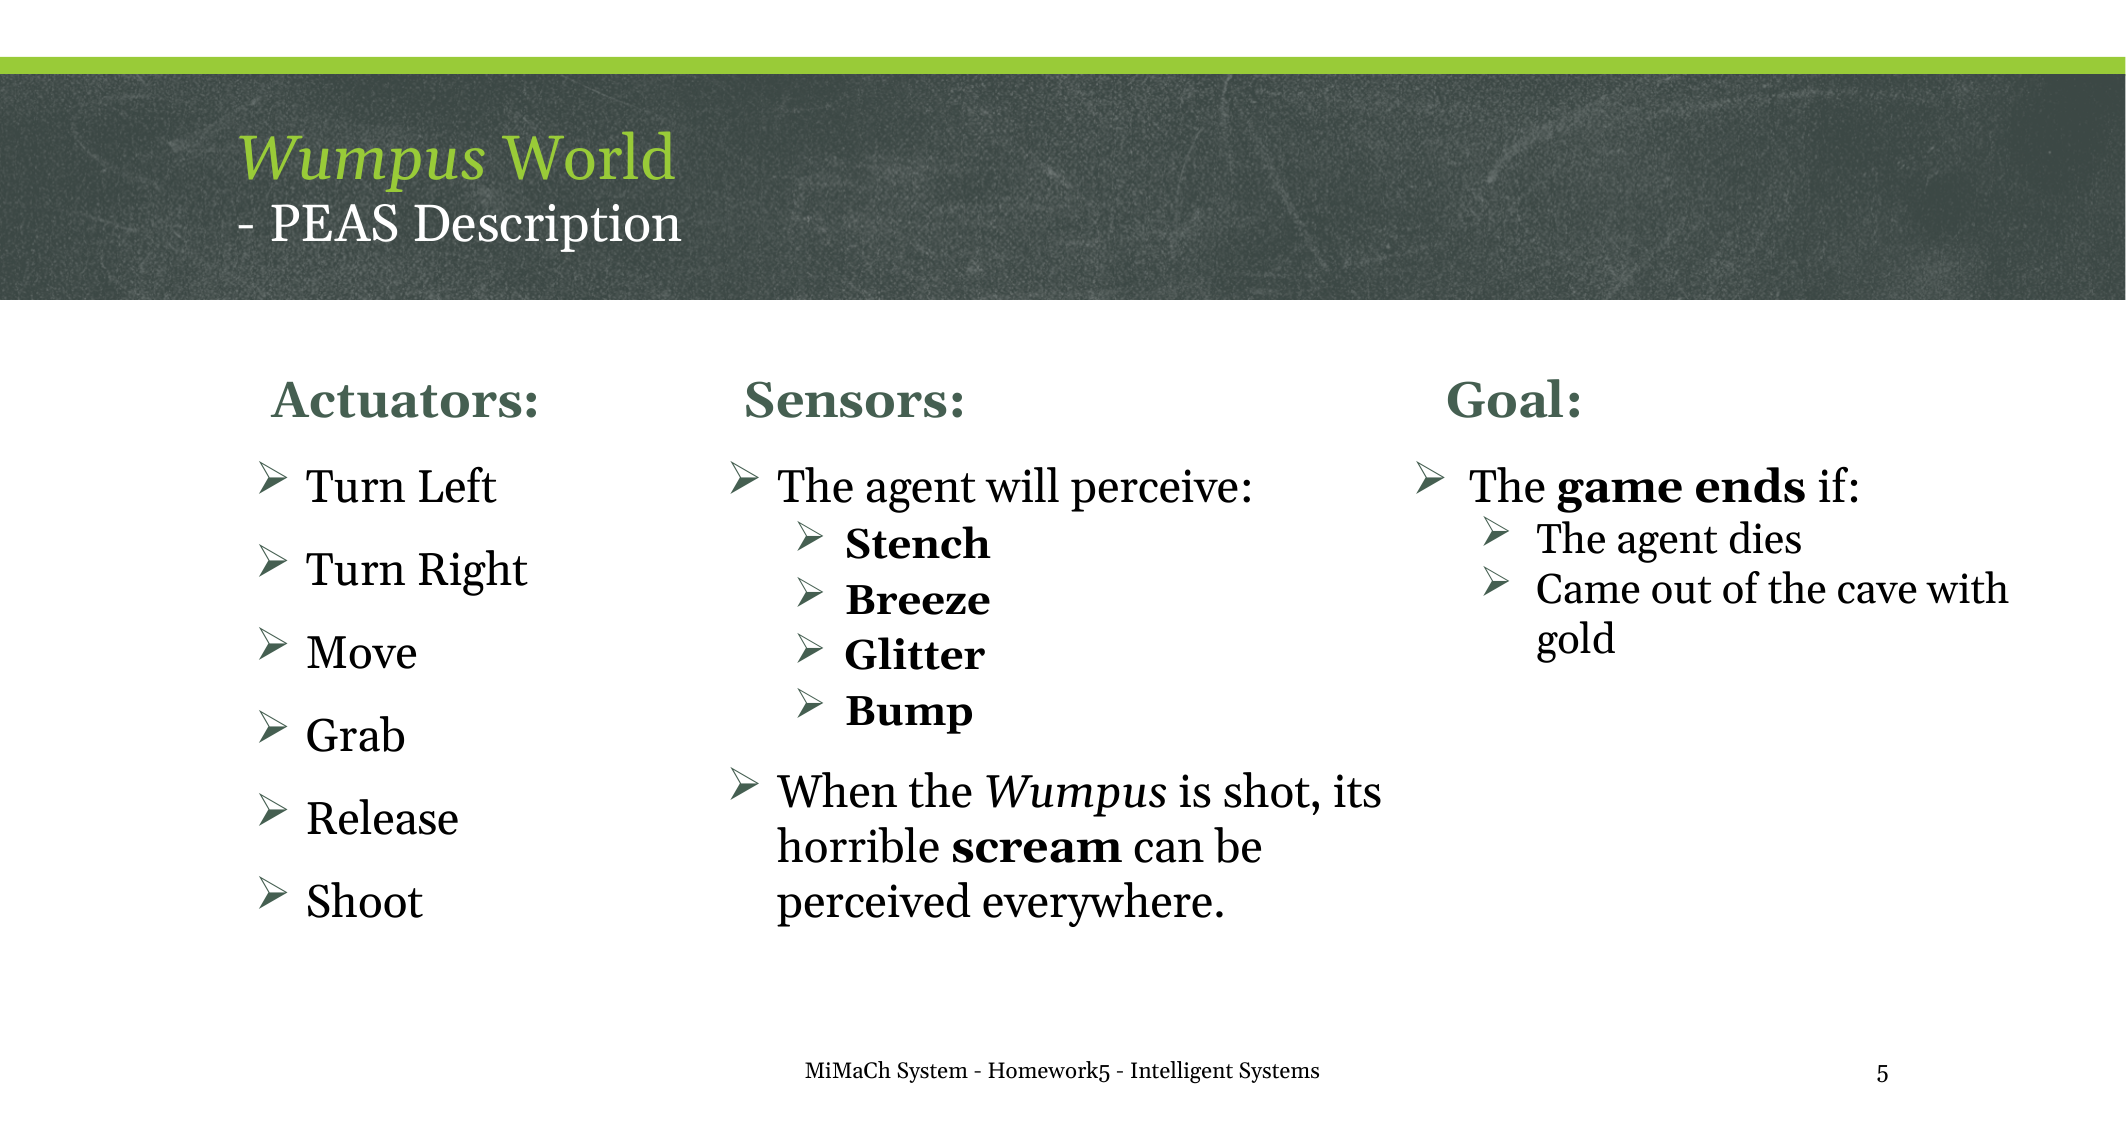

# Wumpus World - PEAS Description
Actuators:
Sensors:
Goal:
Turn Left
Turn Right
Move
Grab
Release
Shoot
The agent will perceive:
Stench
Breeze
Glitter
Bump
When the Wumpus is shot, its horrible scream can be perceived everywhere.
The game ends if:
The agent dies
Came out of the cave with gold
MiMaCh System - Homework5 - Intelligent Systems
5